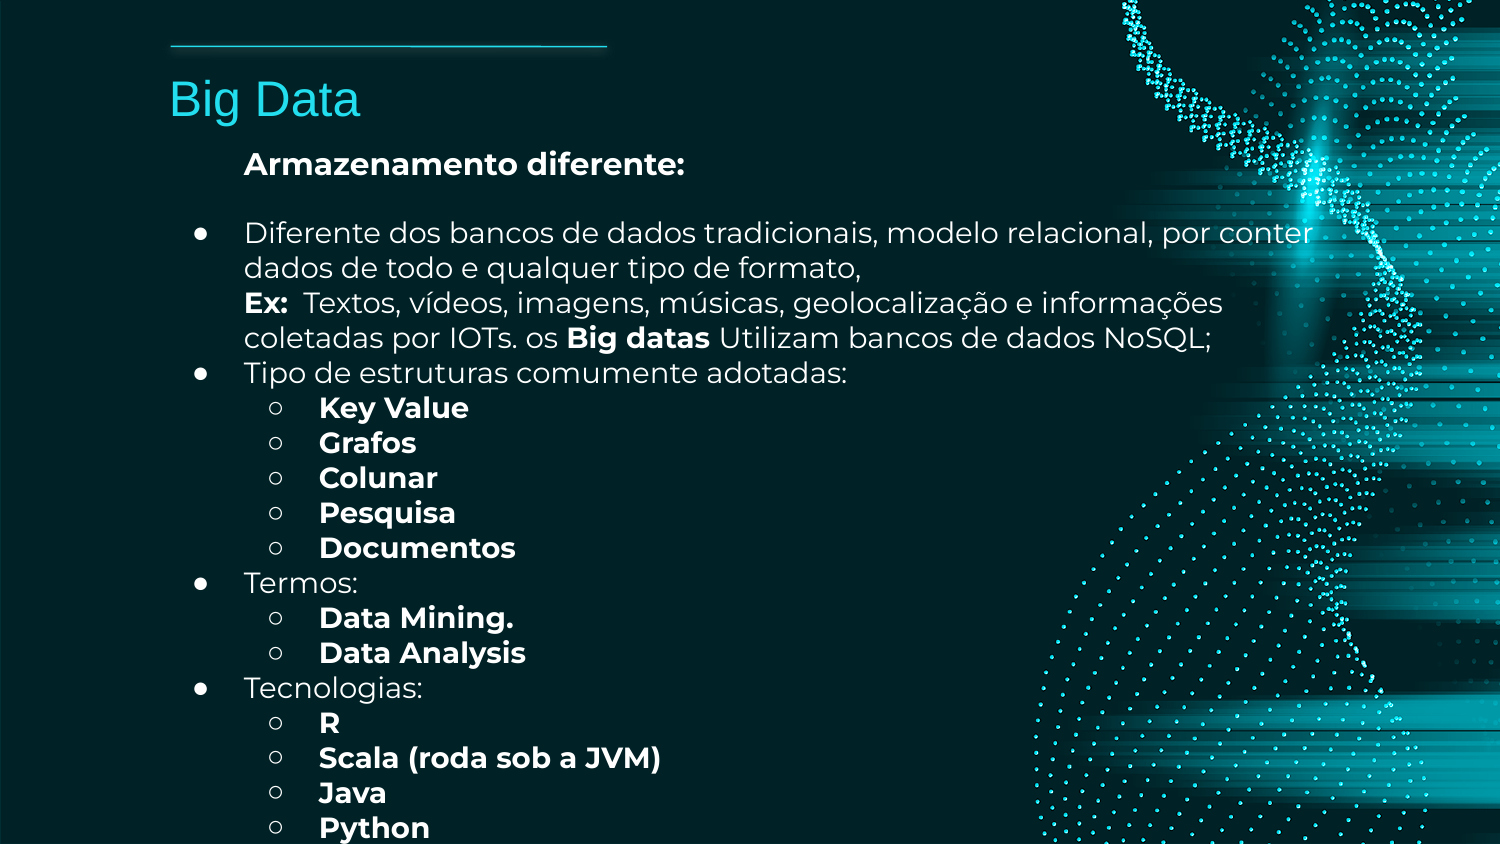

# Big Data
Armazenamento diferente:
Diferente dos bancos de dados tradicionais, modelo relacional, por conter dados de todo e qualquer tipo de formato,
Ex:  Textos, vídeos, imagens, músicas, geolocalização e informações coletadas por IOTs. os Big datas Utilizam bancos de dados NoSQL;
Tipo de estruturas comumente adotadas:
Key Value
Grafos
Colunar
Pesquisa
Documentos
Termos:
Data Mining.
Data Analysis
Tecnologias:
R
Scala (roda sob a JVM)
Java
Python